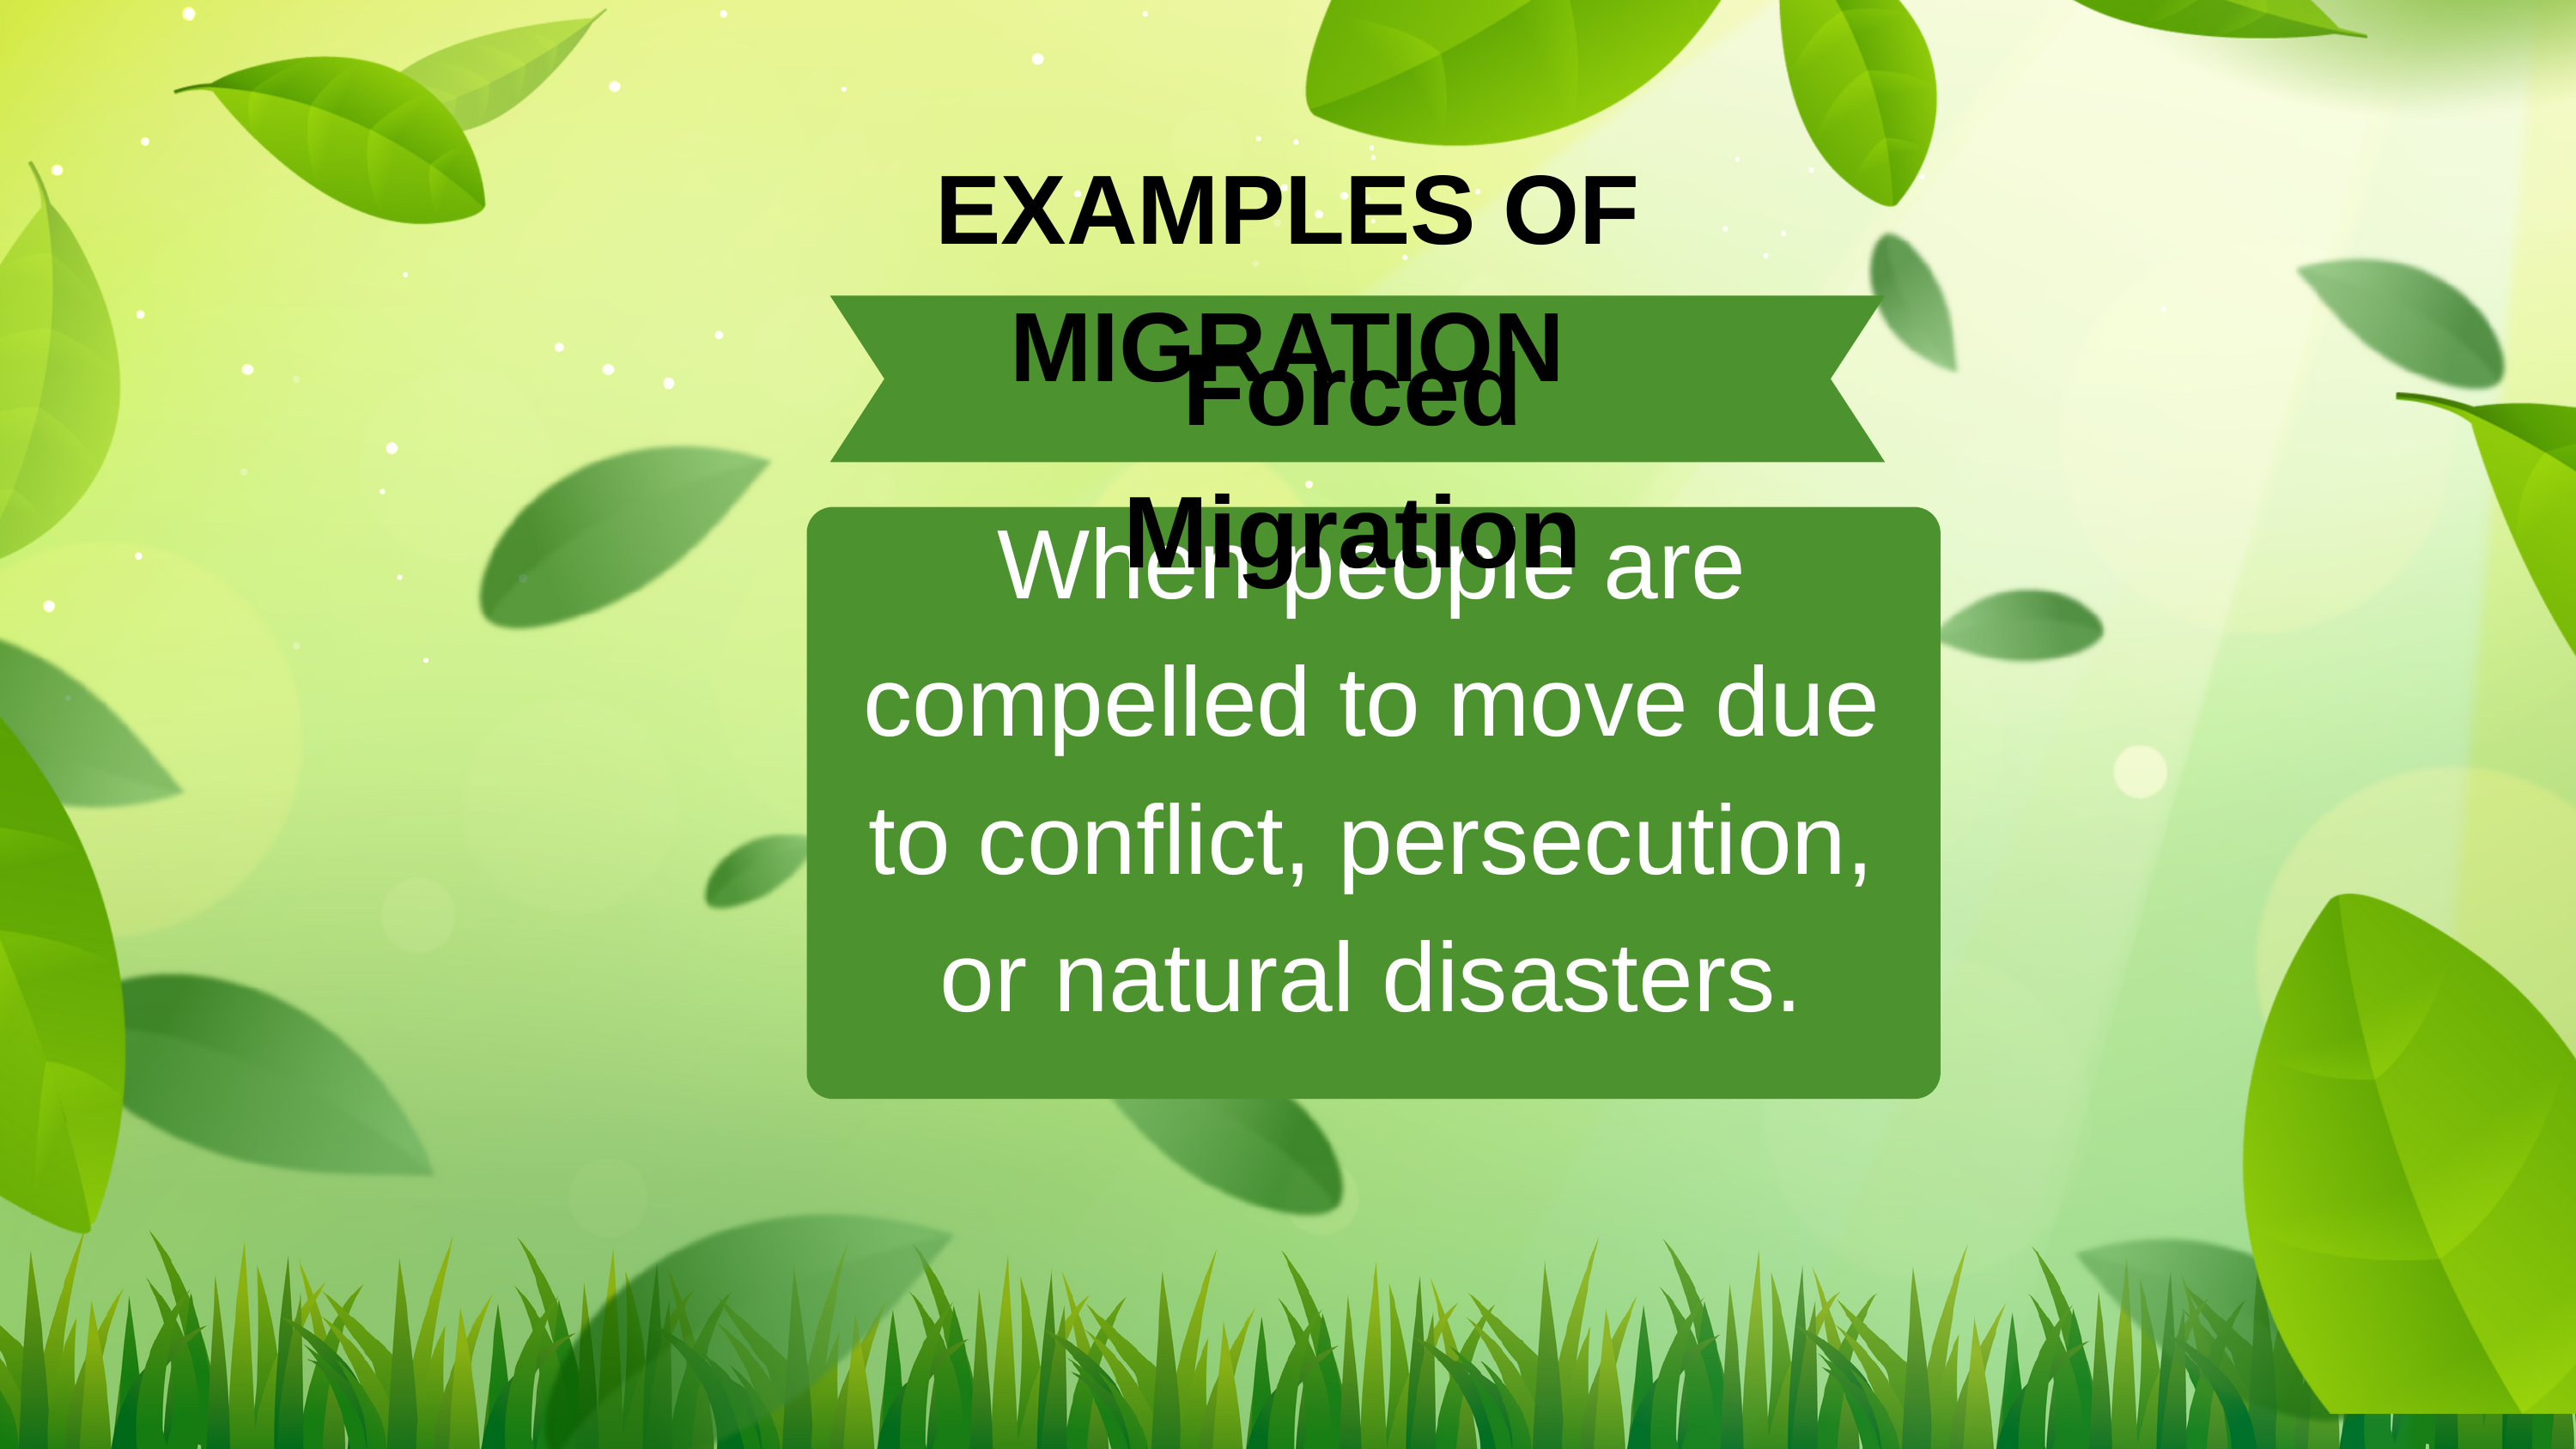

EXAMPLES OF MIGRATION

Forced Migration
When people are compelled to move due to conflict, persecution, or natural disasters.